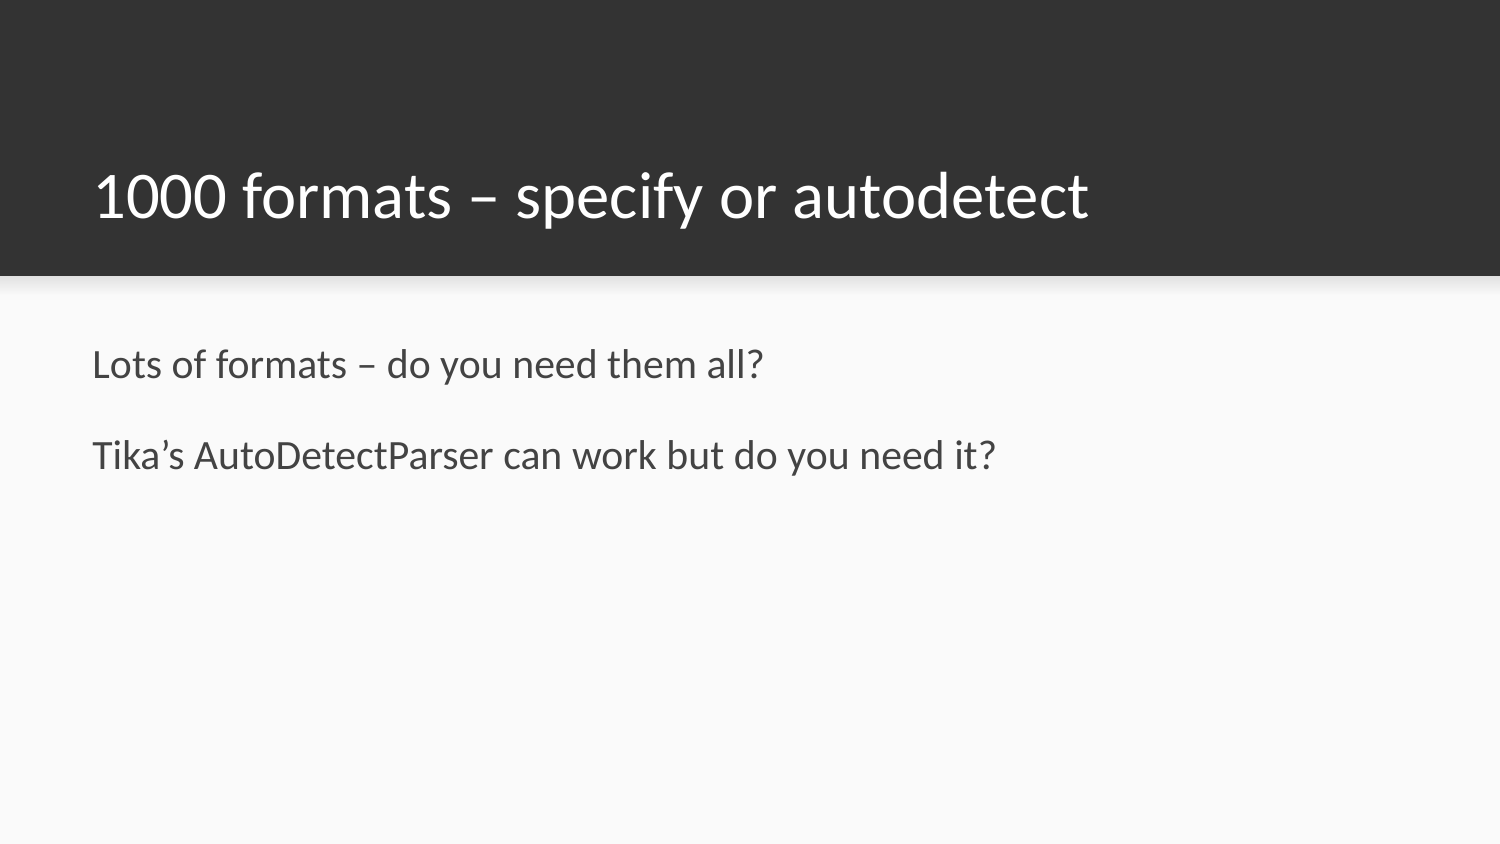

# 1000 formats – specify or autodetect
Lots of formats – do you need them all?
Tika’s AutoDetectParser can work but do you need it?